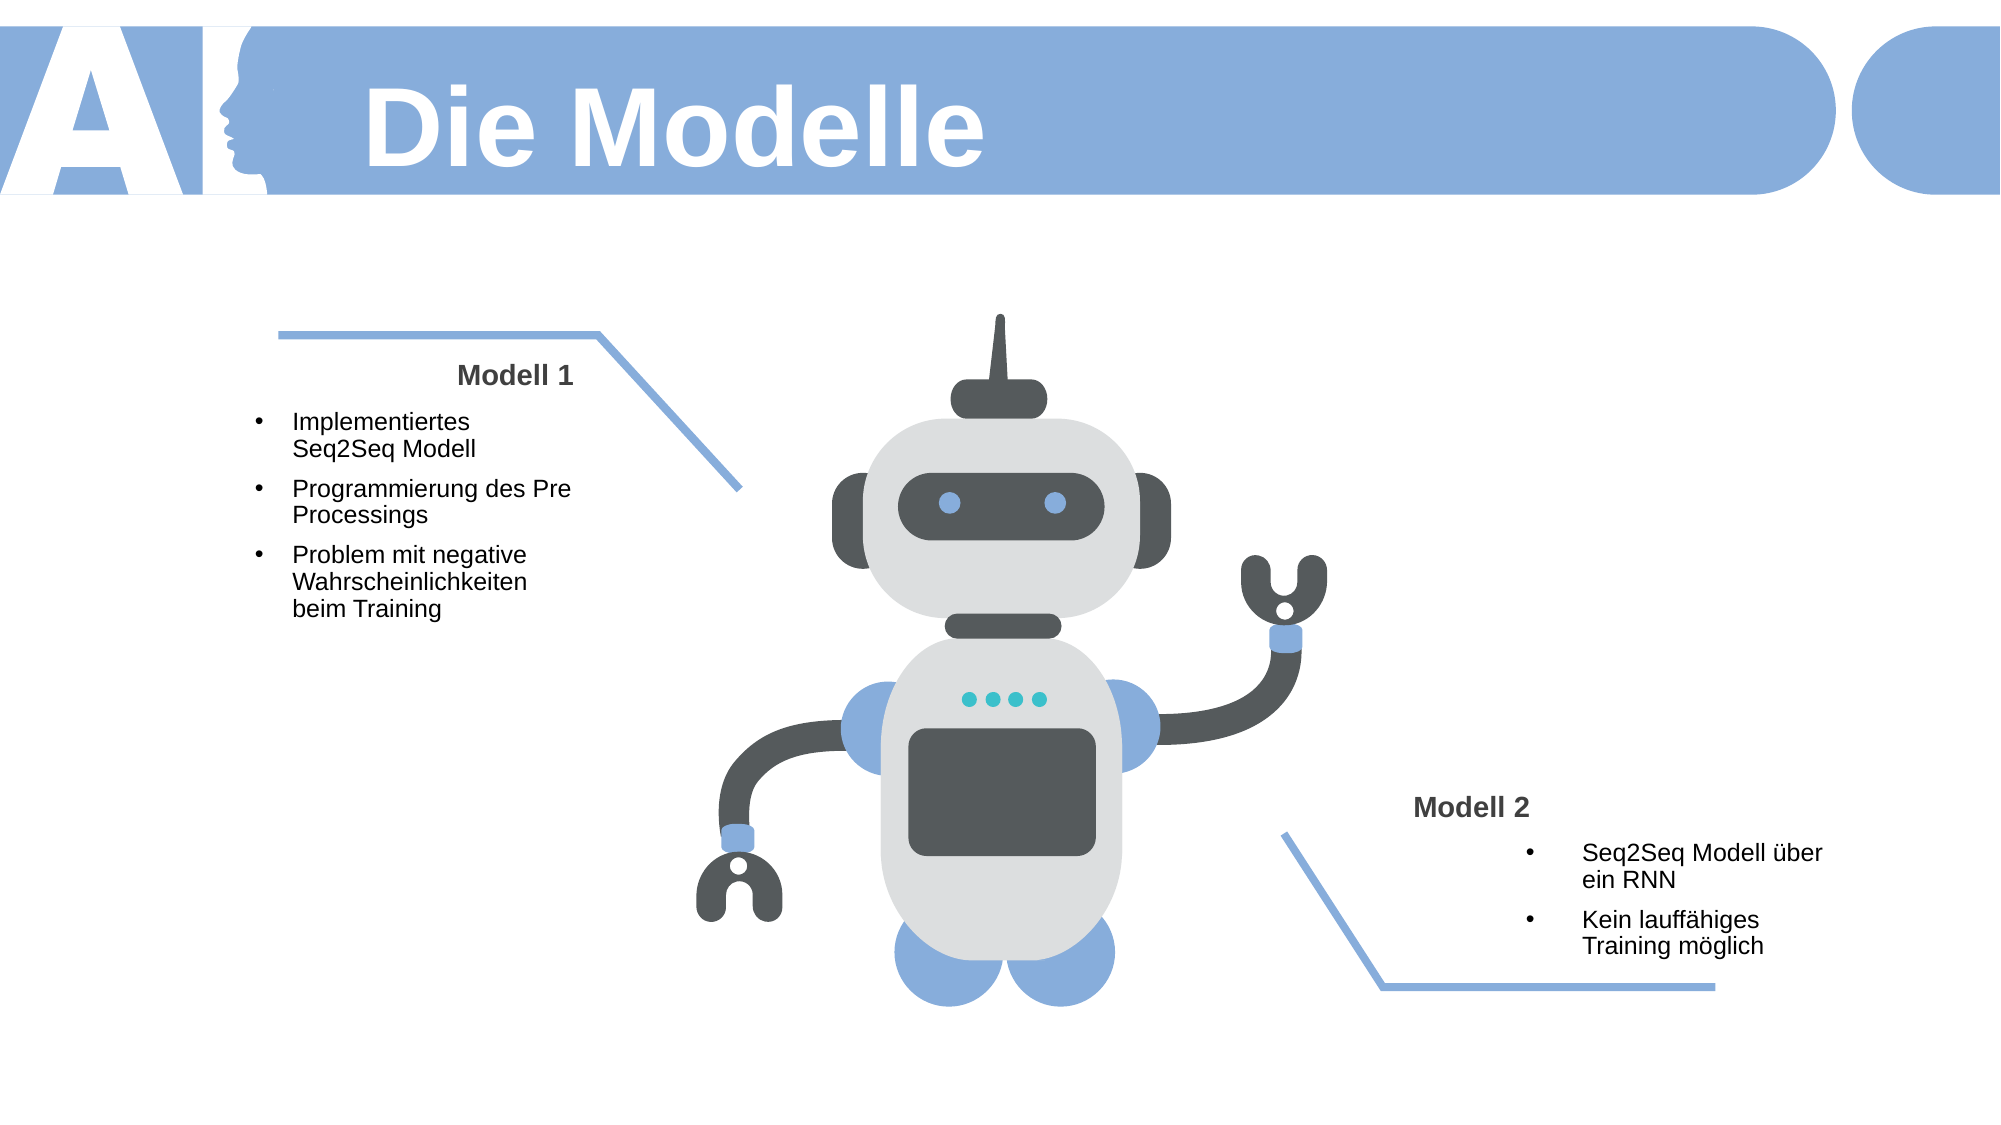

Die Modelle

Modell 1
Implementiertes Seq2Seq Modell
Programmierung des Pre Processings
Problem mit negative Wahrscheinlichkeiten beim Training
Modell 2
Seq2Seq Modell über ein RNN
Kein lauffähiges Training möglich